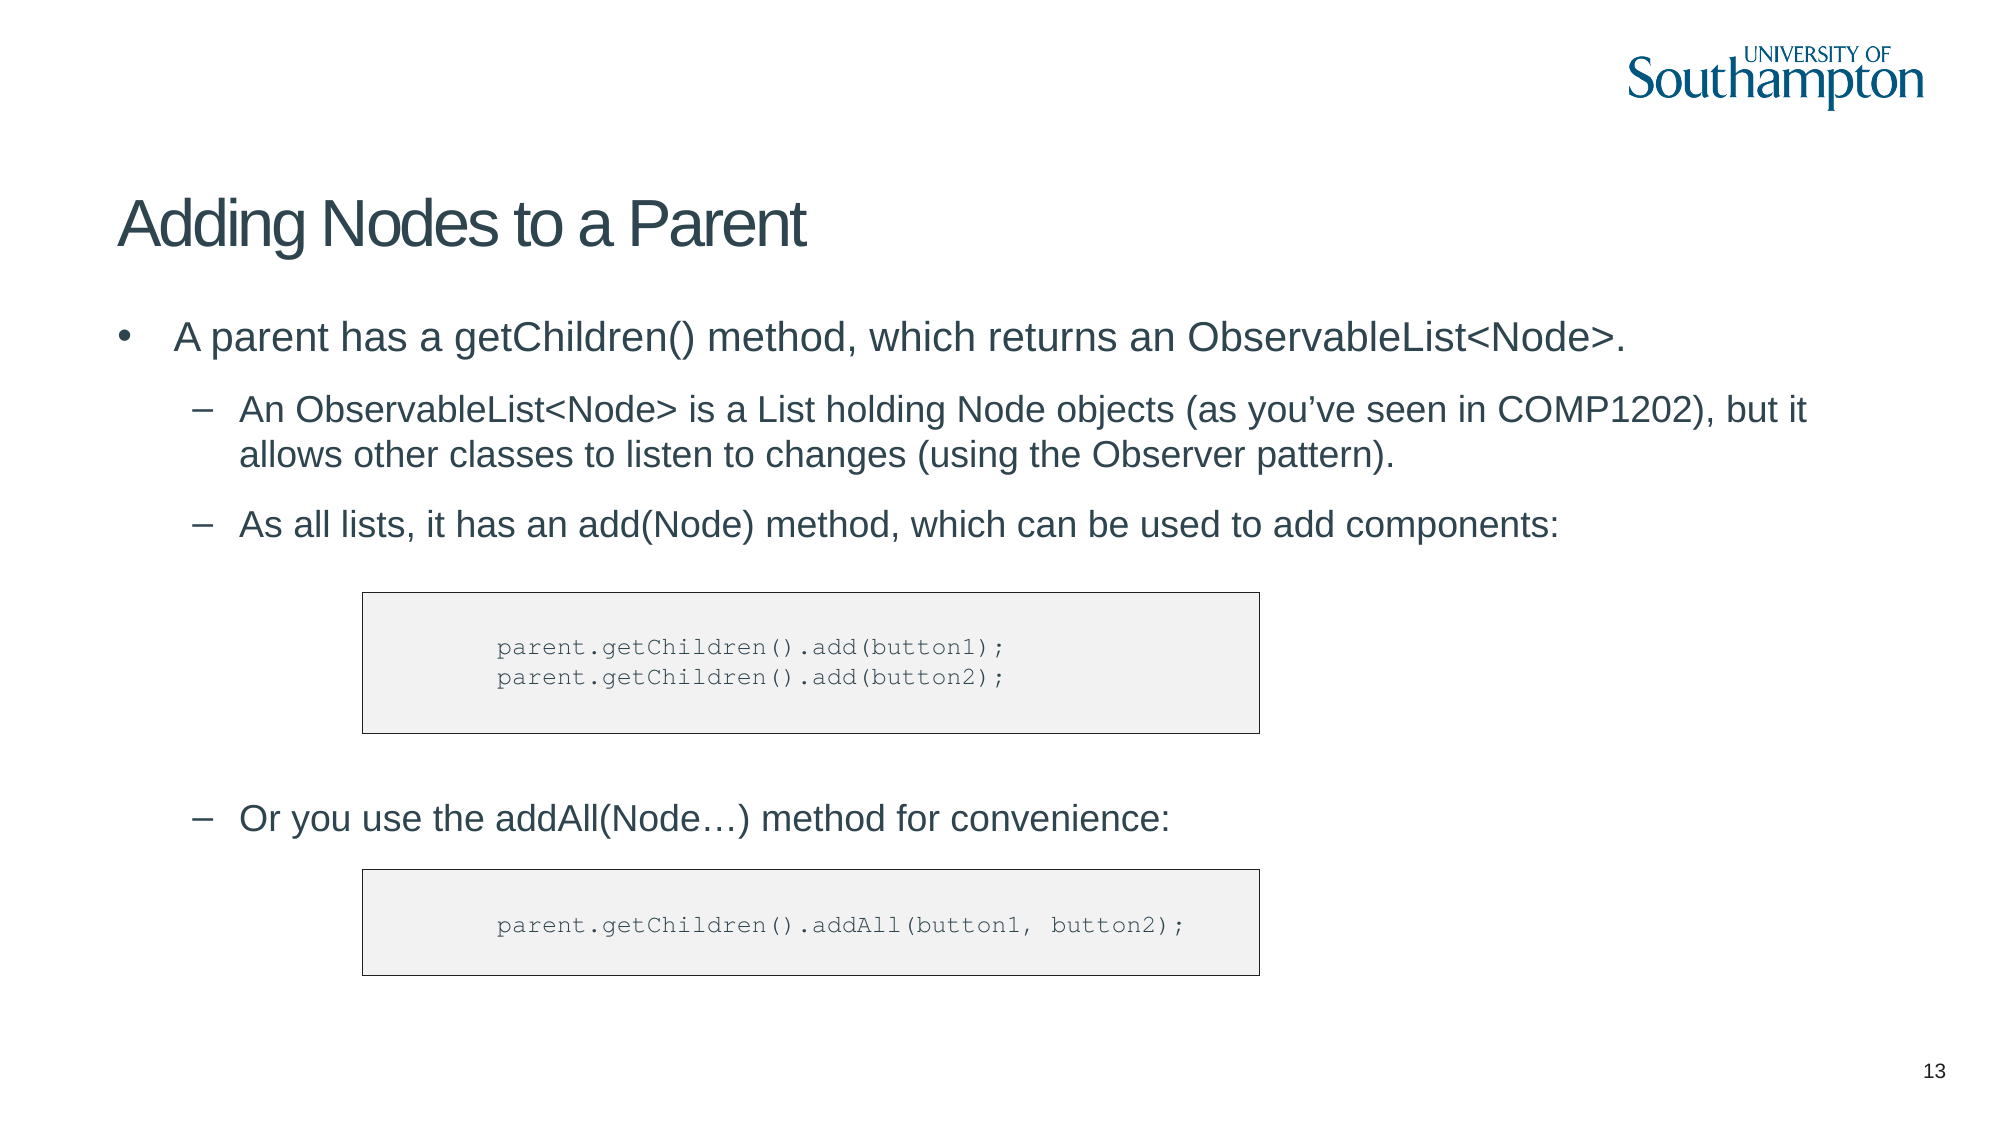

# Adding Nodes to a Parent
A parent has a getChildren() method, which returns an ObservableList<Node>.
An ObservableList<Node> is a List holding Node objects (as you’ve seen in COMP1202), but it allows other classes to listen to changes (using the Observer pattern).
As all lists, it has an add(Node) method, which can be used to add components:

Or you use the addAll(Node…) method for convenience:

        parent.getChildren().add(button1);
        parent.getChildren().add(button2);

        parent.getChildren().addAll(button1, button2);